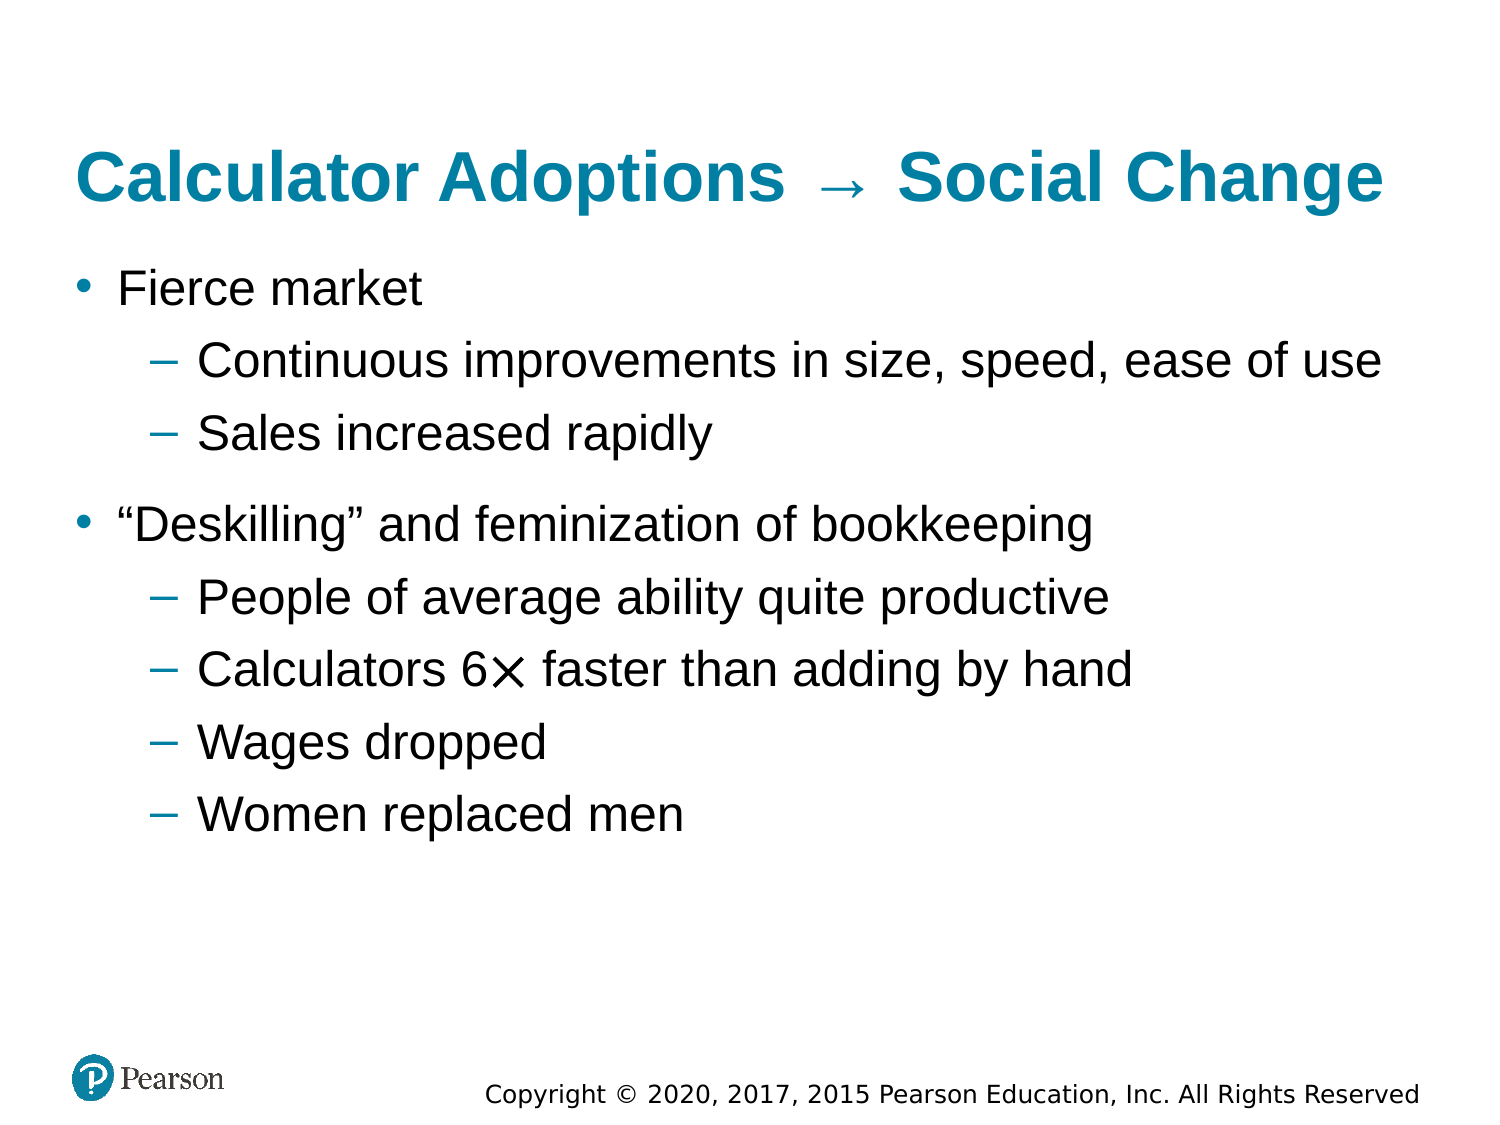

# Calculator Adoptions → Social Change
Fierce market
Continuous improvements in size, speed, ease of use
Sales increased rapidly
“Deskilling” and feminization of bookkeeping
People of average ability quite productive
Calculators 6× faster than adding by hand
Wages dropped
Women replaced men